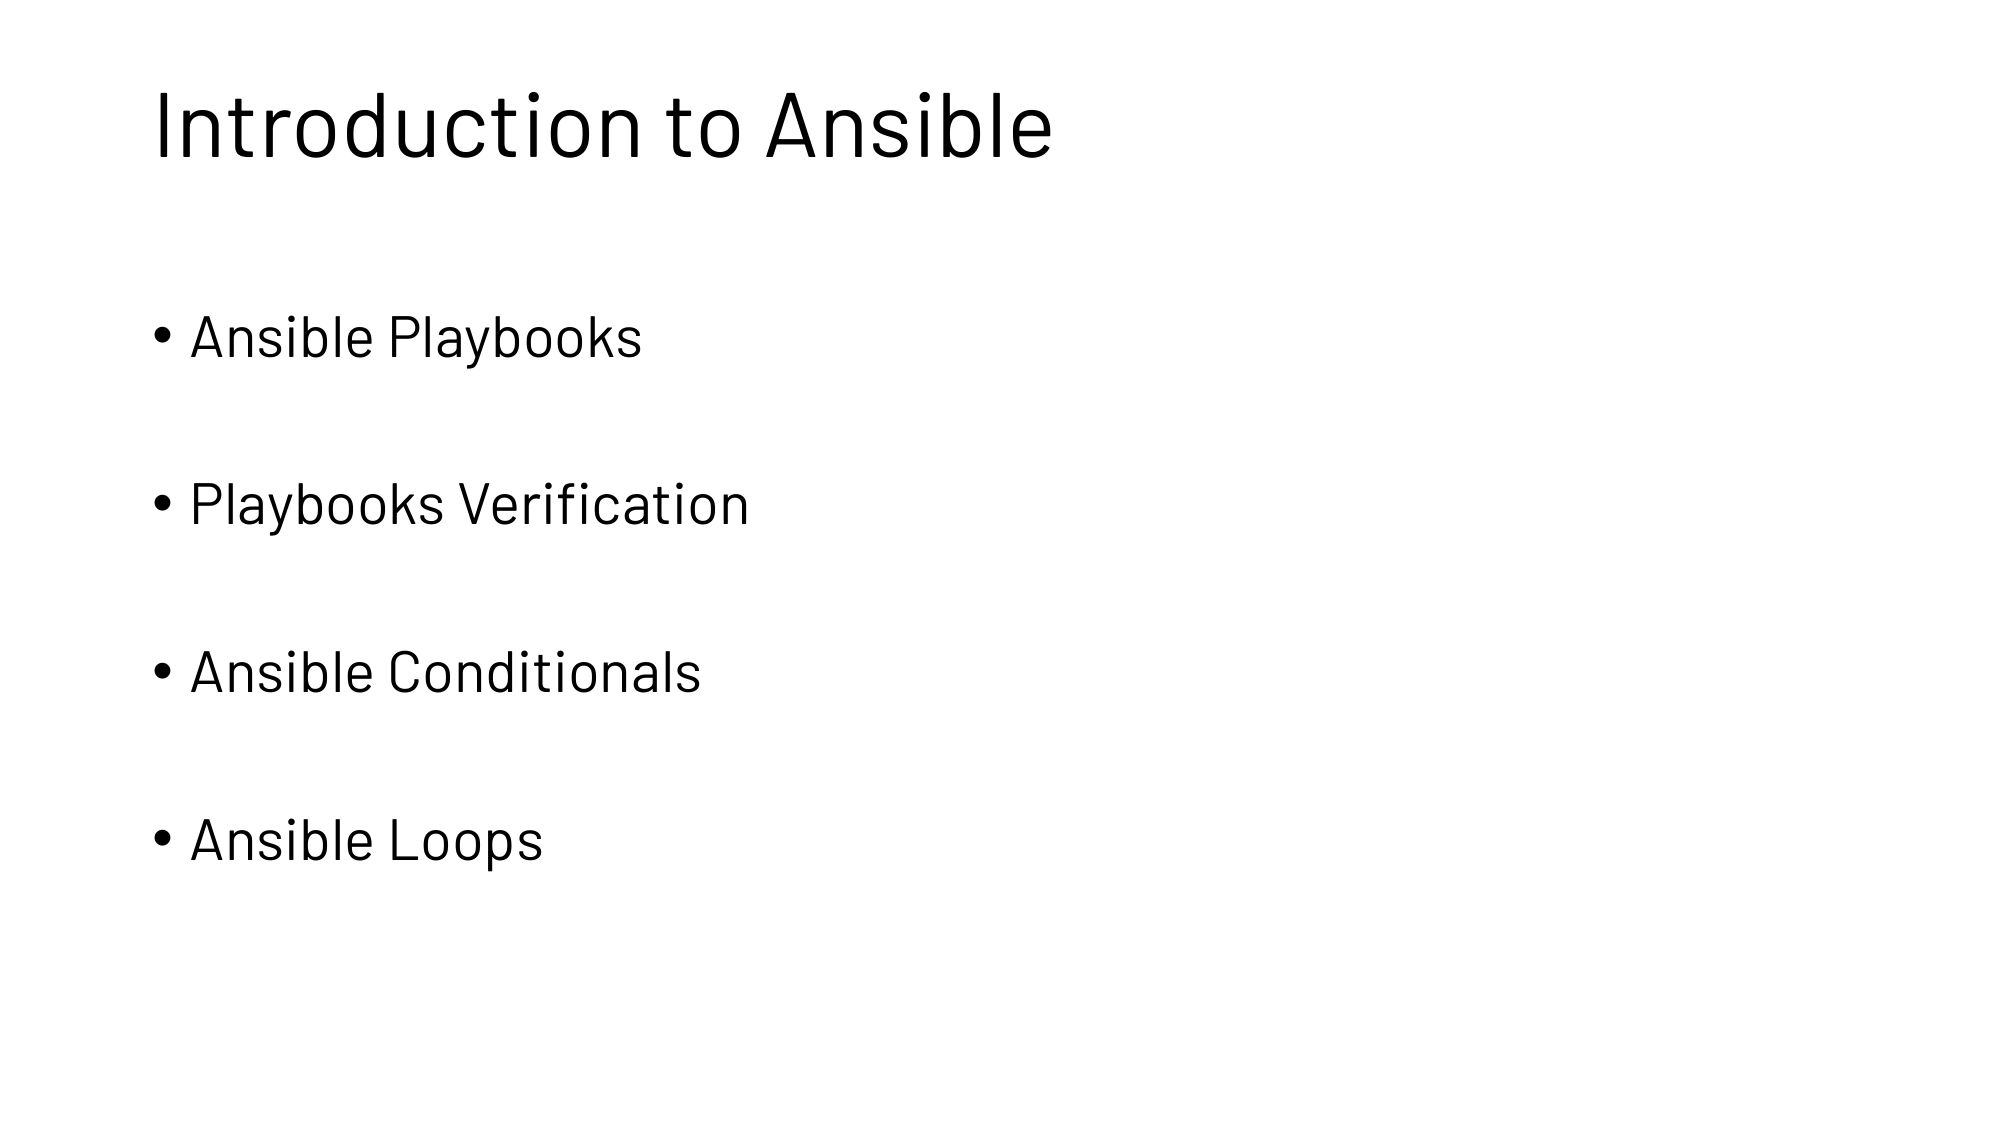

# Introduction to Ansible
Ansible Playbooks

Playbooks Verification

Ansible Conditionals

Ansible Loops